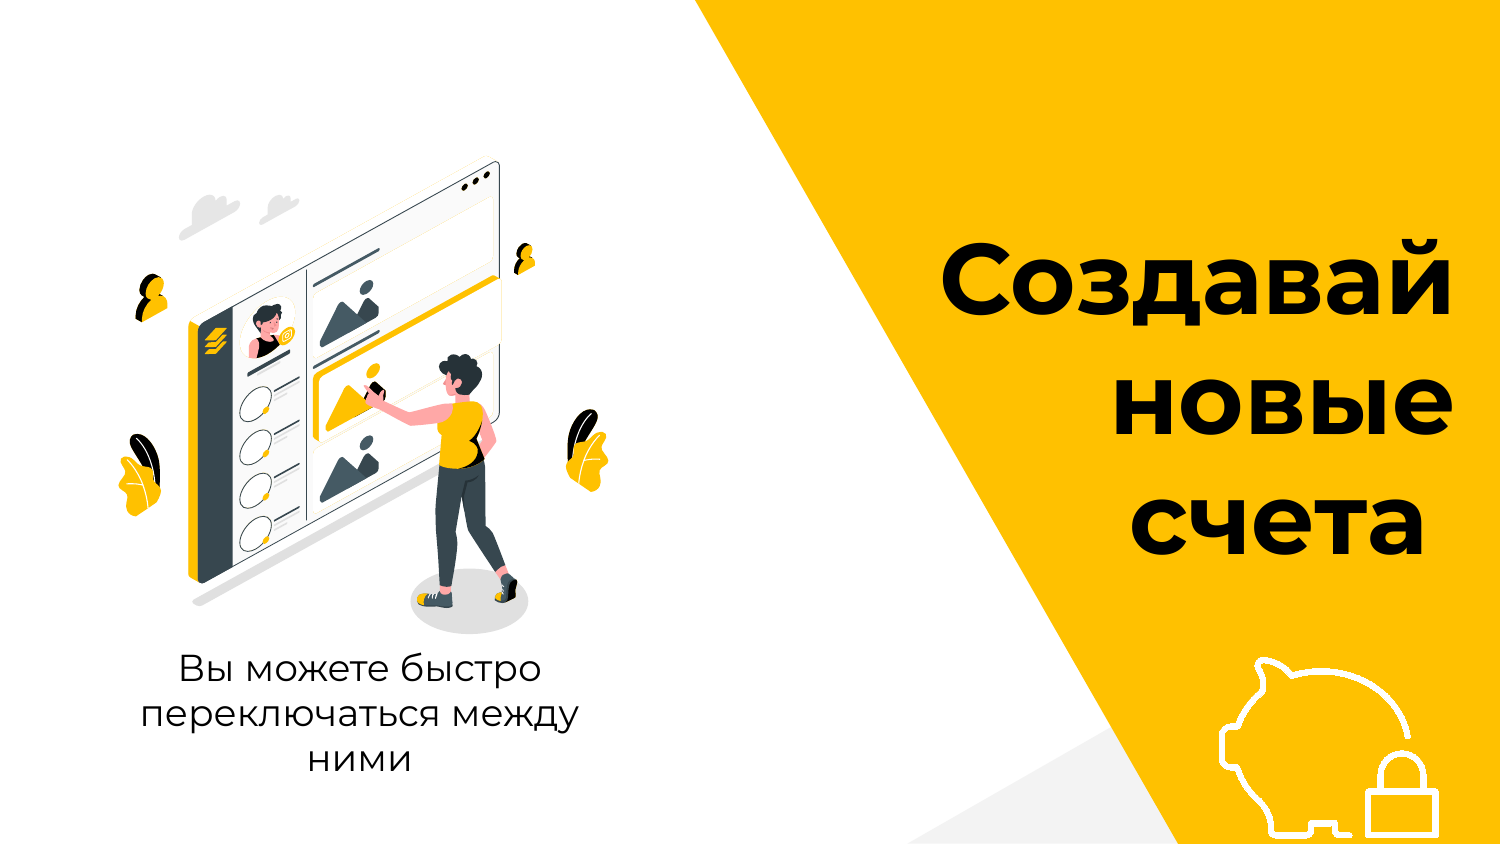

# Создавай новые счета

Вы можете быстро переключаться между ними